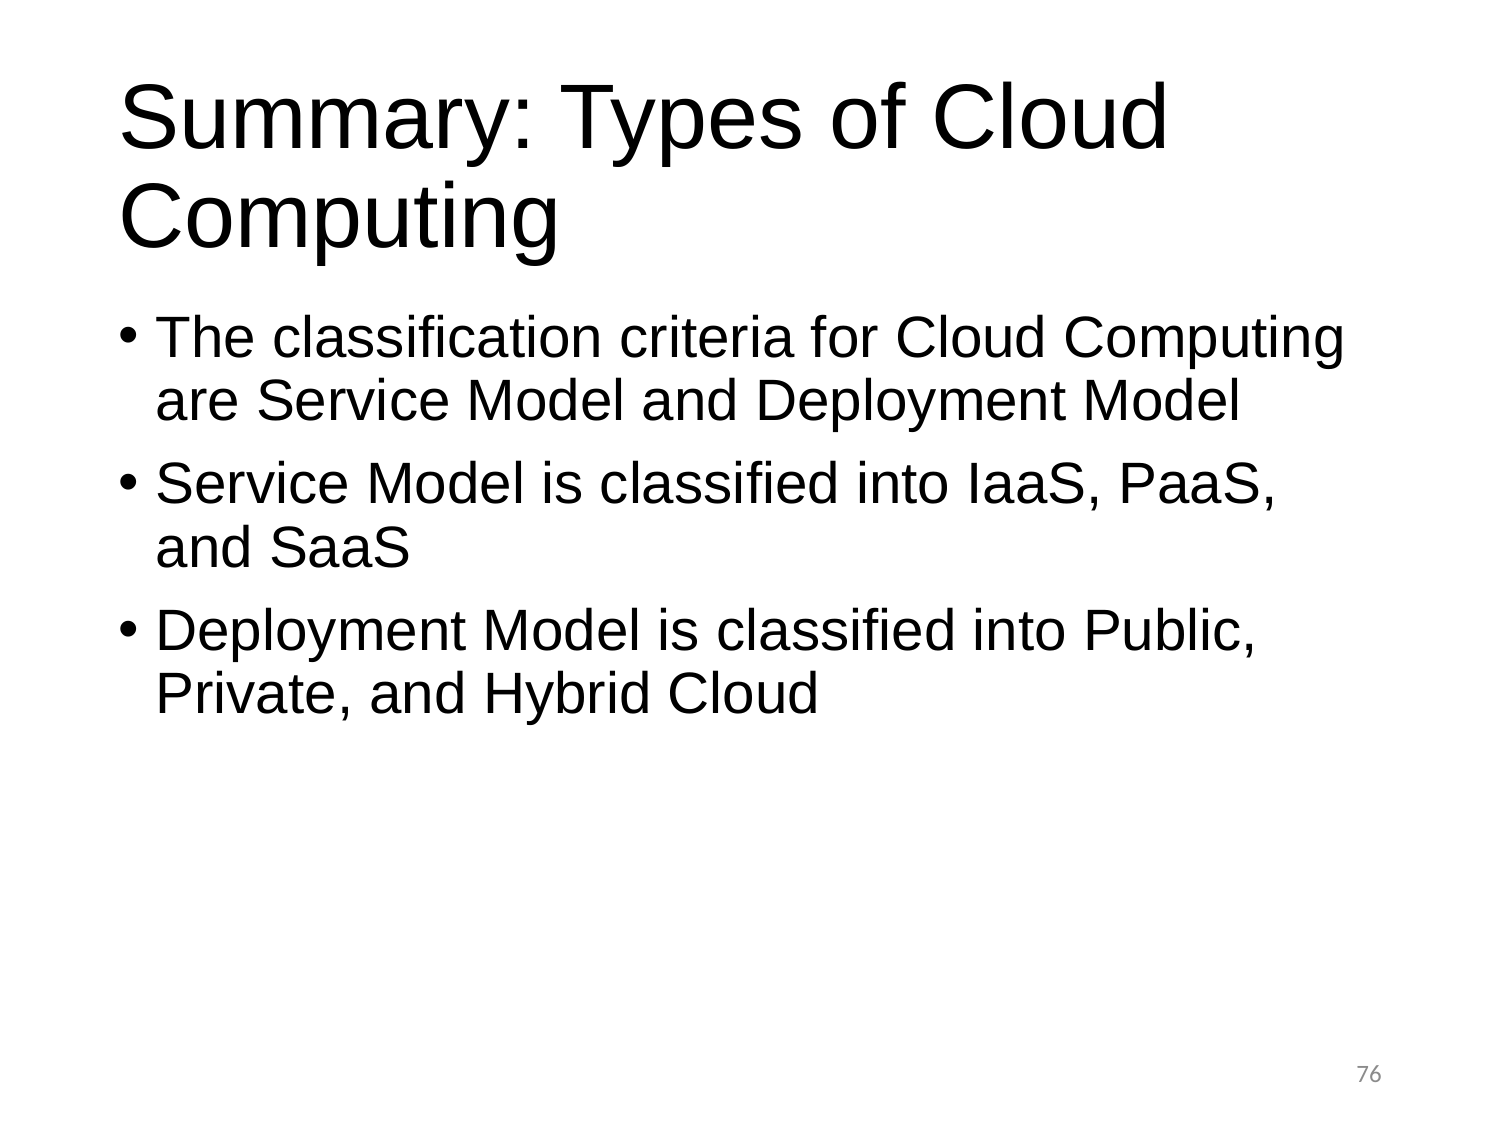

# Summary: Types of Cloud Computing
The classification criteria for Cloud Computing are Service Model and Deployment Model
Service Model is classified into IaaS, PaaS, and SaaS
Deployment Model is classified into Public, Private, and Hybrid Cloud
76